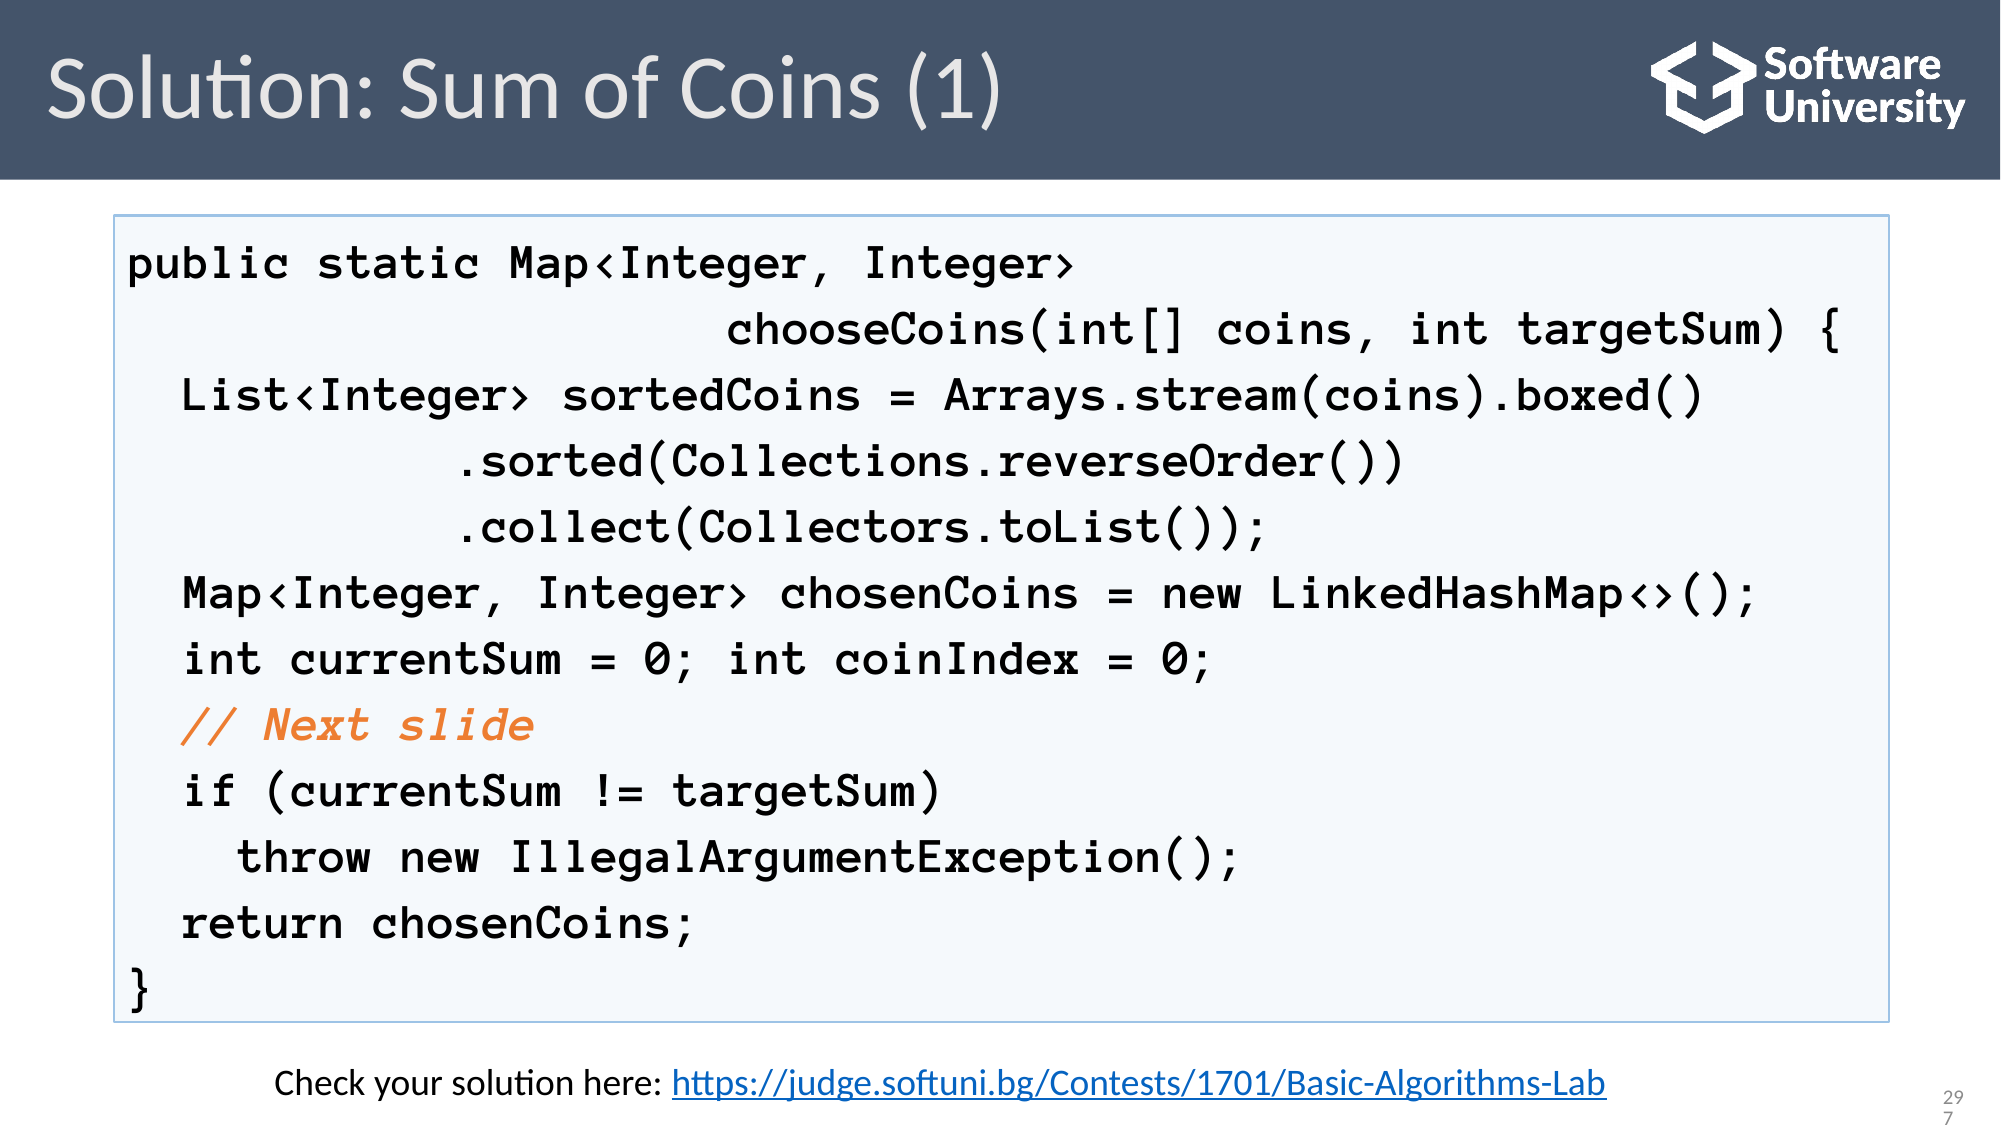

# Solution: Sum of Coins (1)
public static Map<Integer, Integer>
				chooseCoins(int[] coins, int targetSum) {
  List<Integer> sortedCoins = Arrays.stream(coins).boxed()
            .sorted(Collections.reverseOrder())
            .collect(Collectors.toList());
  Map<Integer, Integer> chosenCoins = new LinkedHashMap<>();
  int currentSum = 0; int coinIndex = 0;
  // Next slide
  if (currentSum != targetSum)
    throw new IllegalArgumentException();
  return chosenCoins;
}
Check your solution here: https://judge.softuni.bg/Contests/1701/Basic-Algorithms-Lab
297